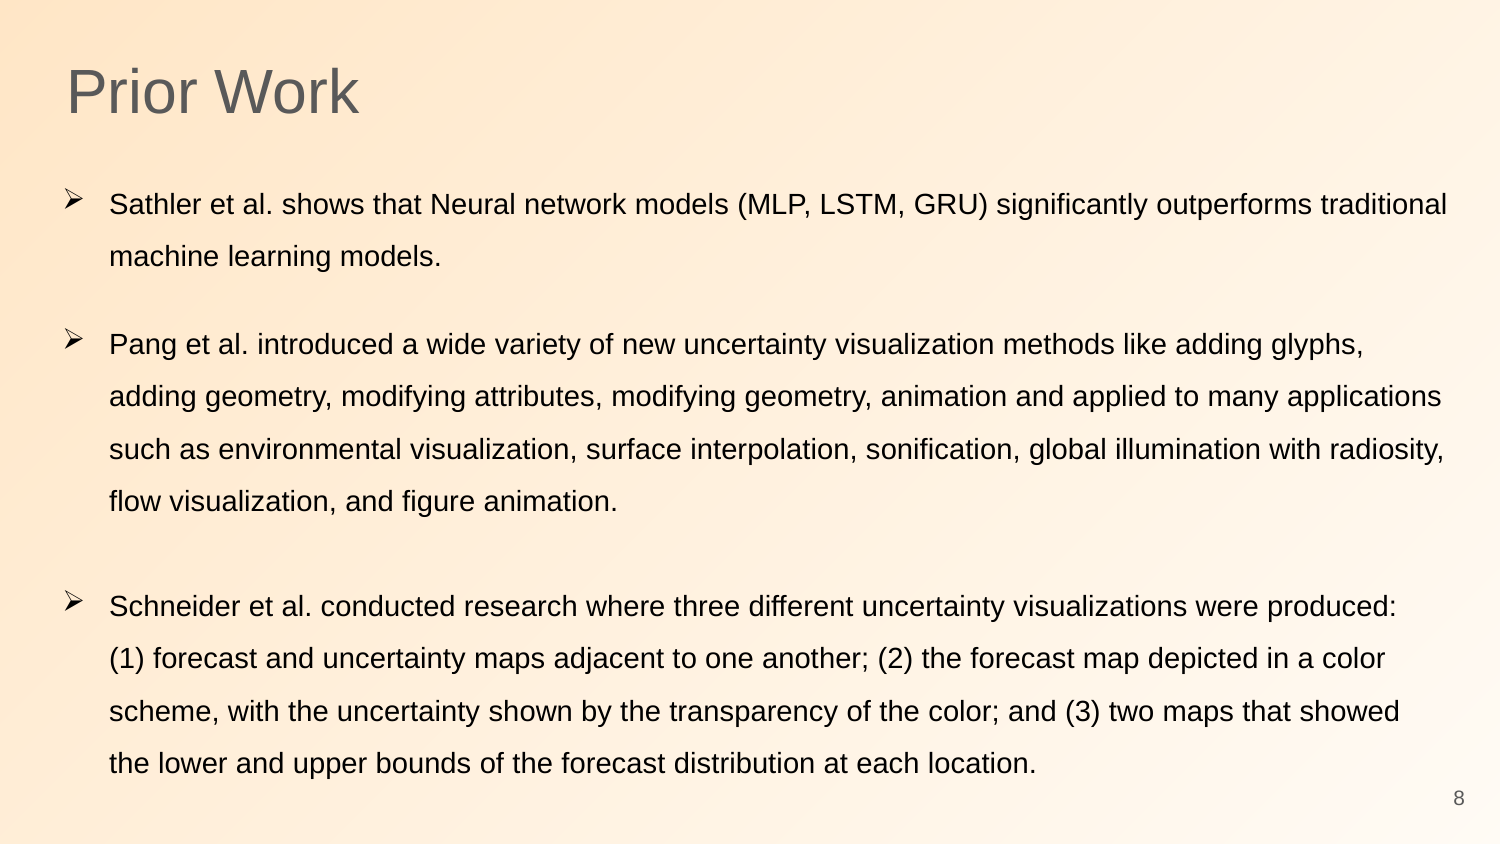

# Prior Work
Sathler et al. shows that Neural network models (MLP, LSTM, GRU) significantly outperforms traditional
machine learning models.
Pang et al. introduced a wide variety of new uncertainty visualization methods like adding glyphs,
adding geometry, modifying attributes, modifying geometry, animation and applied to many applications
such as environmental visualization, surface interpolation, sonification, global illumination with radiosity,
flow visualization, and figure animation.

Schneider et al. conducted research where three different uncertainty visualizations were produced:
(1) forecast and uncertainty maps adjacent to one another; (2) the forecast map depicted in a color
scheme, with the uncertainty shown by the transparency of the color; and (3) two maps that showed
the lower and upper bounds of the forecast distribution at each location.
8